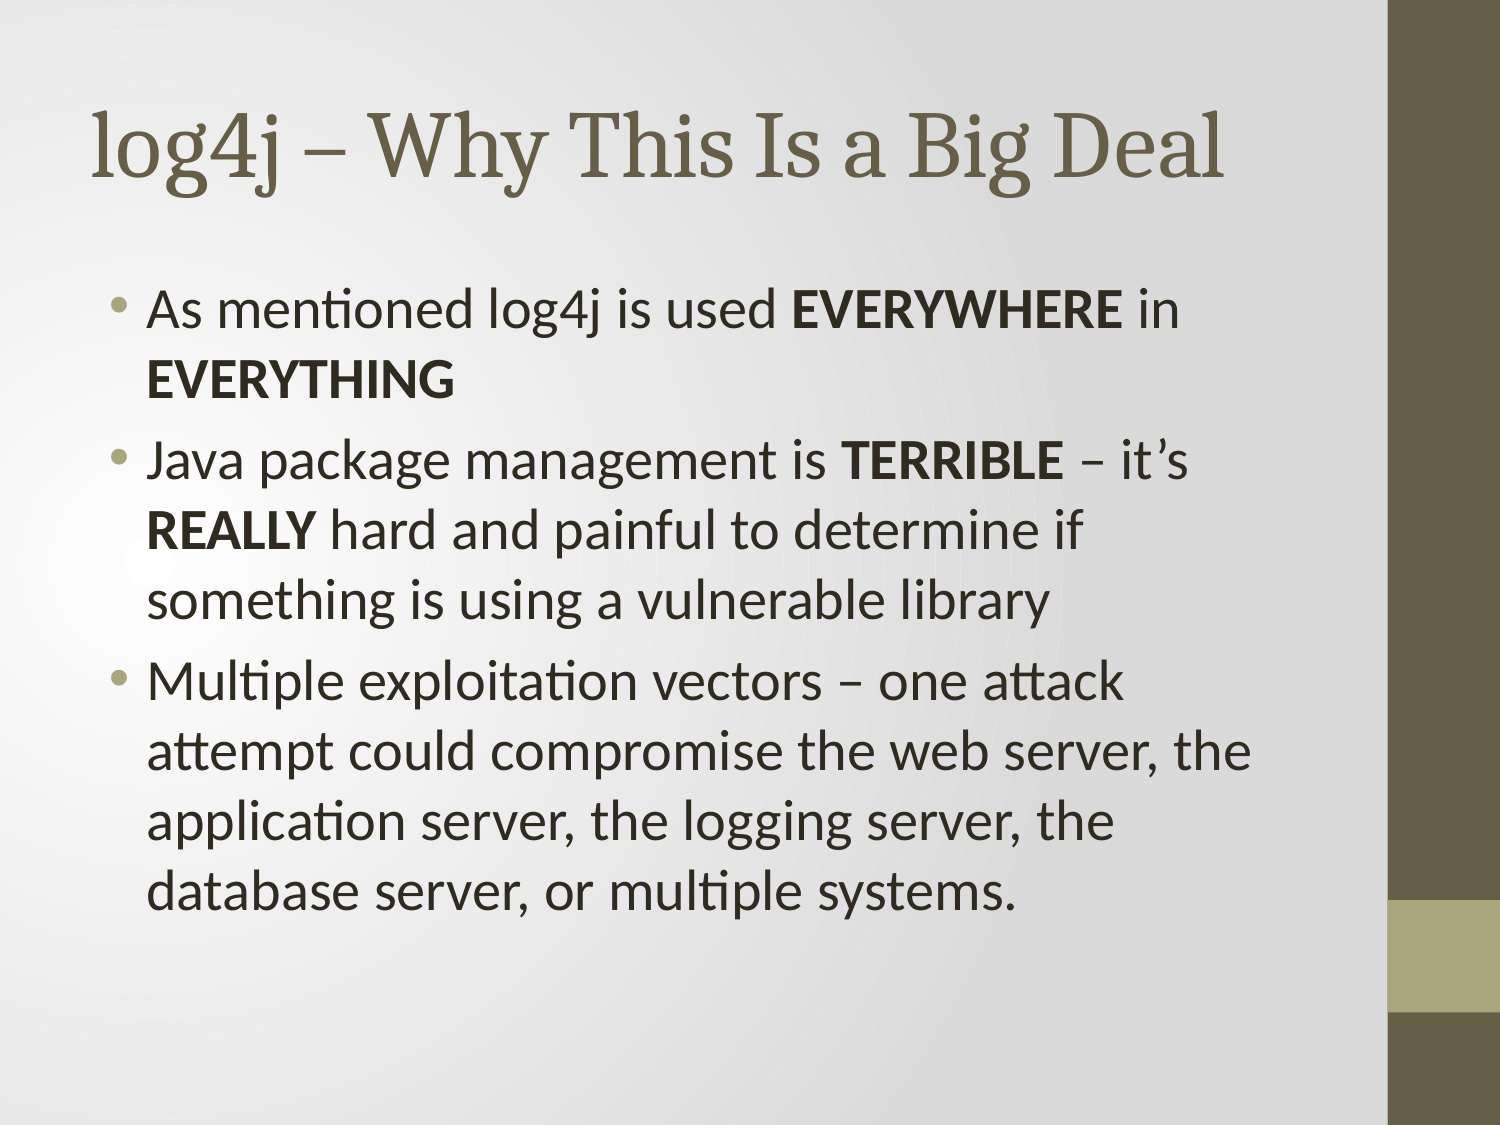

# log4j – Why This Is a Big Deal
As mentioned log4j is used EVERYWHERE in EVERYTHING
Java package management is TERRIBLE – it’s REALLY hard and painful to determine if something is using a vulnerable library
Multiple exploitation vectors – one attack attempt could compromise the web server, the application server, the logging server, the database server, or multiple systems.